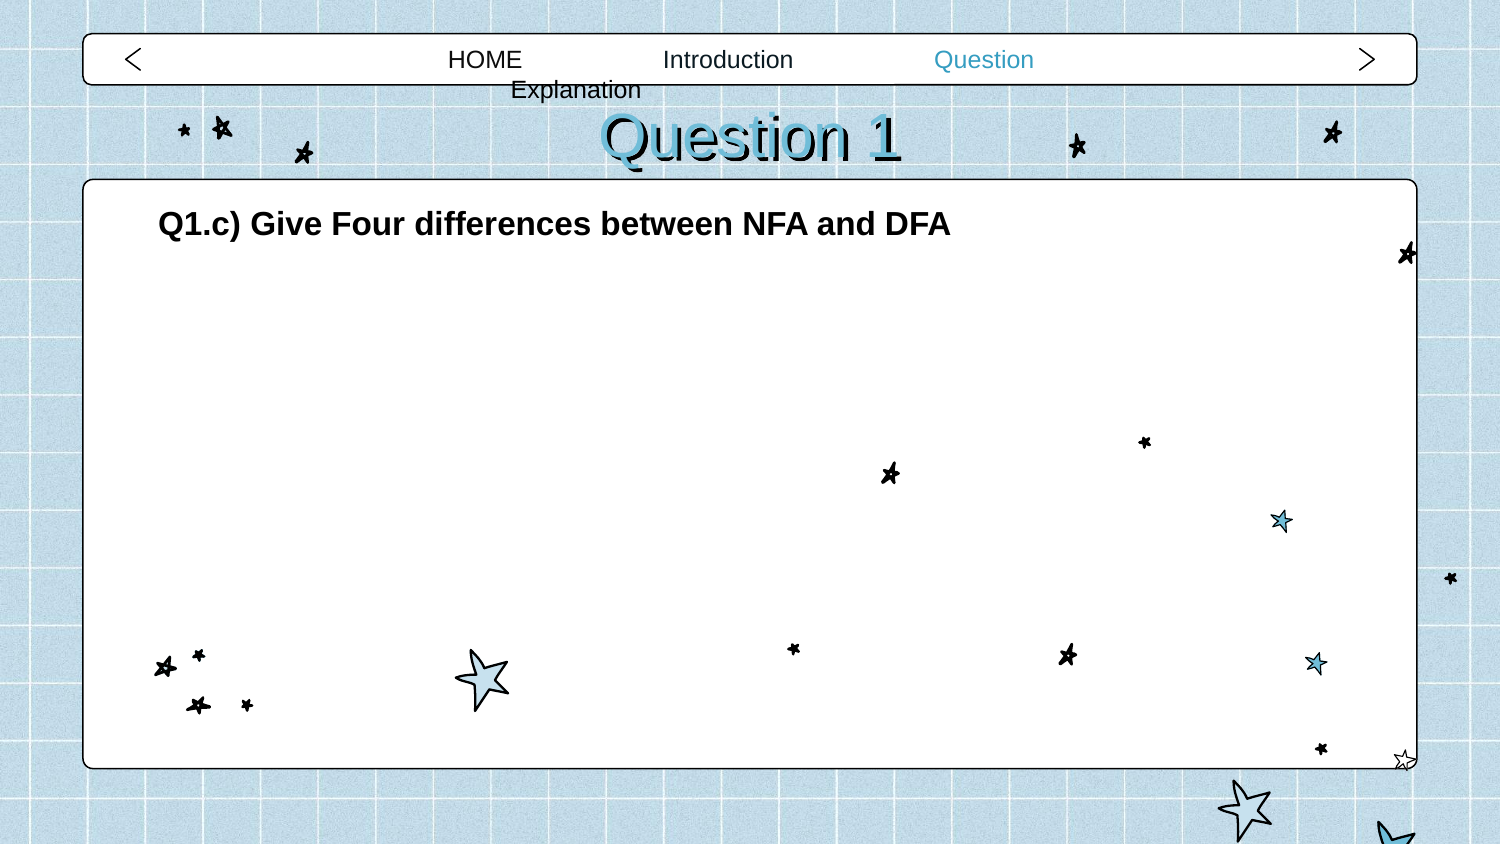

HOME                    Introduction                    Question                    Explanation

# Question 1

Q1.c) Give Four differences between NFA and DFA